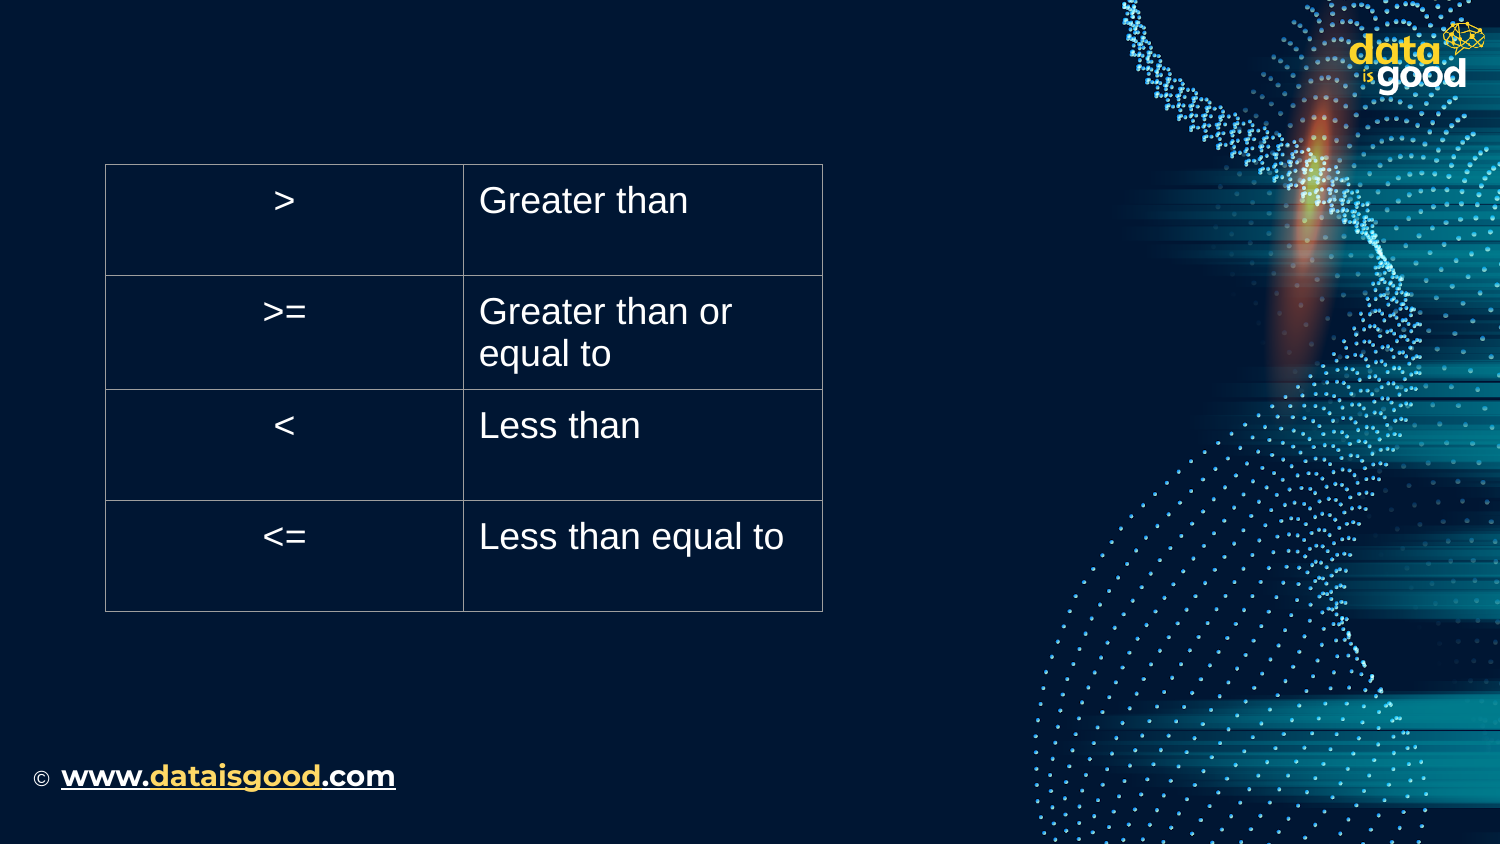

| > | Greater than |
| --- | --- |
| >= | Greater than or equal to |
| < | Less than |
| <= | Less than equal to |